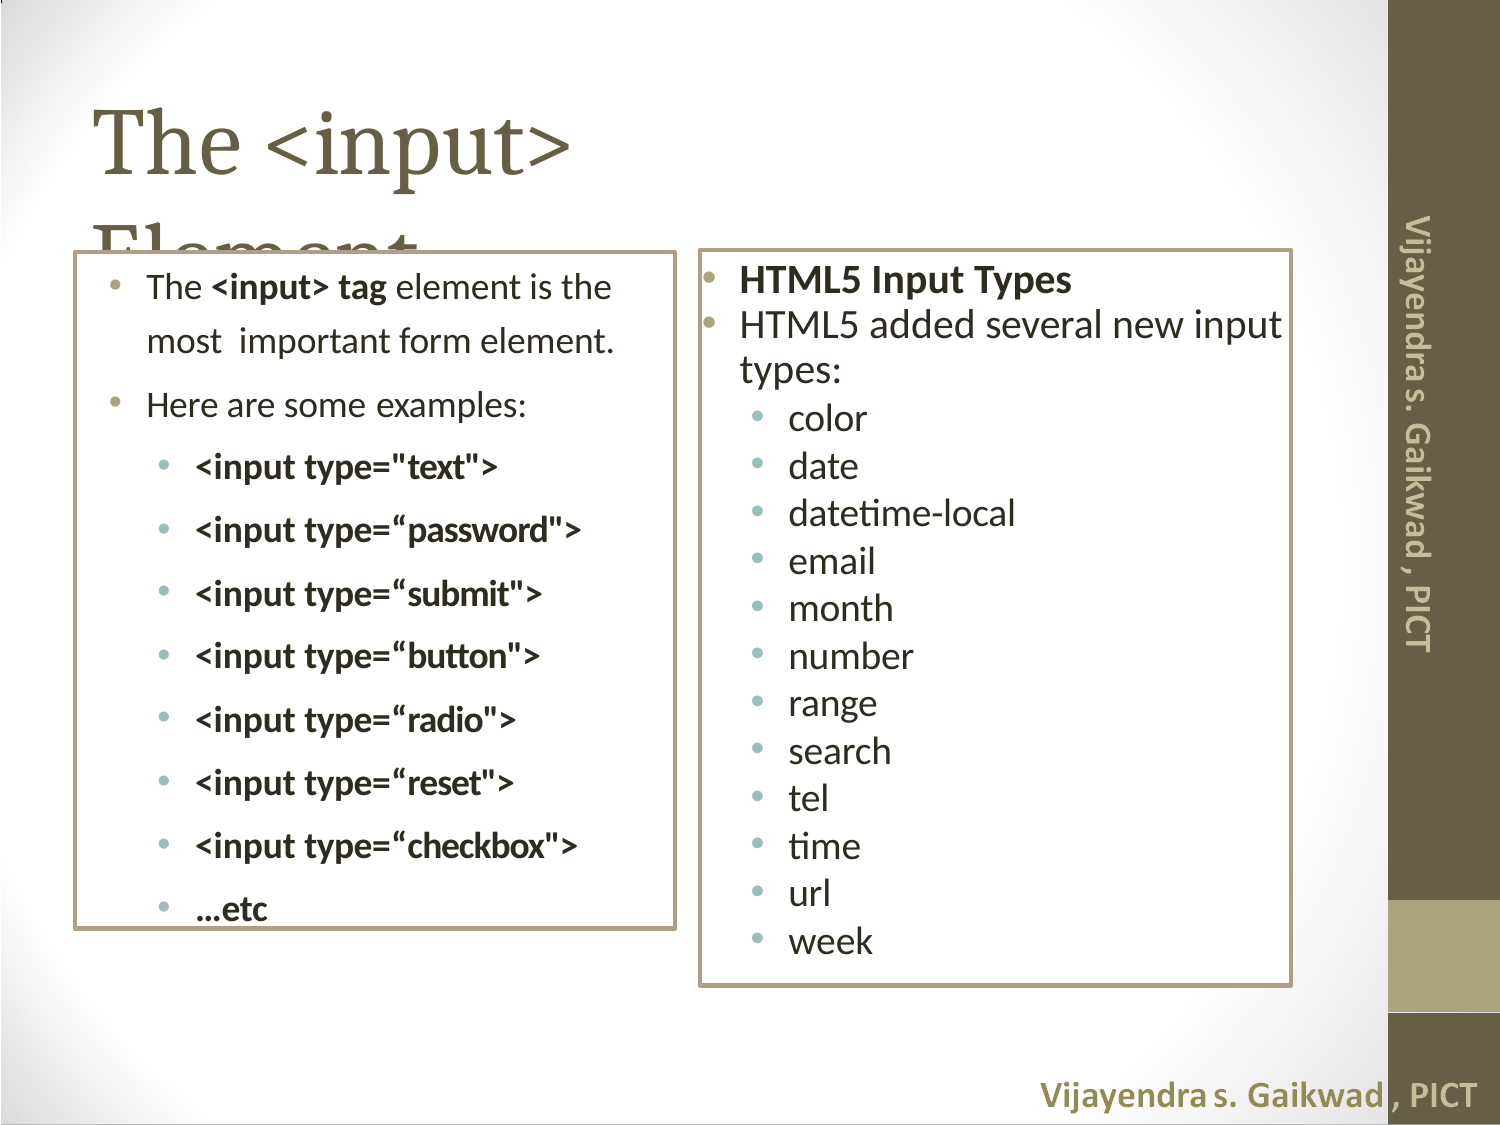

# The <input> Element
HTML5 Input Types
HTML5 added several new input
types:
color
date
datetime-local
email
month
number
range
search
tel
time
url
week
The <input> tag element is the most  important form element.
Here are some examples:
<input type="text">
<input type=“password">
<input type=“submit">
<input type=“button">
<input type=“radio">
<input type=“reset">
<input type=“checkbox">
…etc